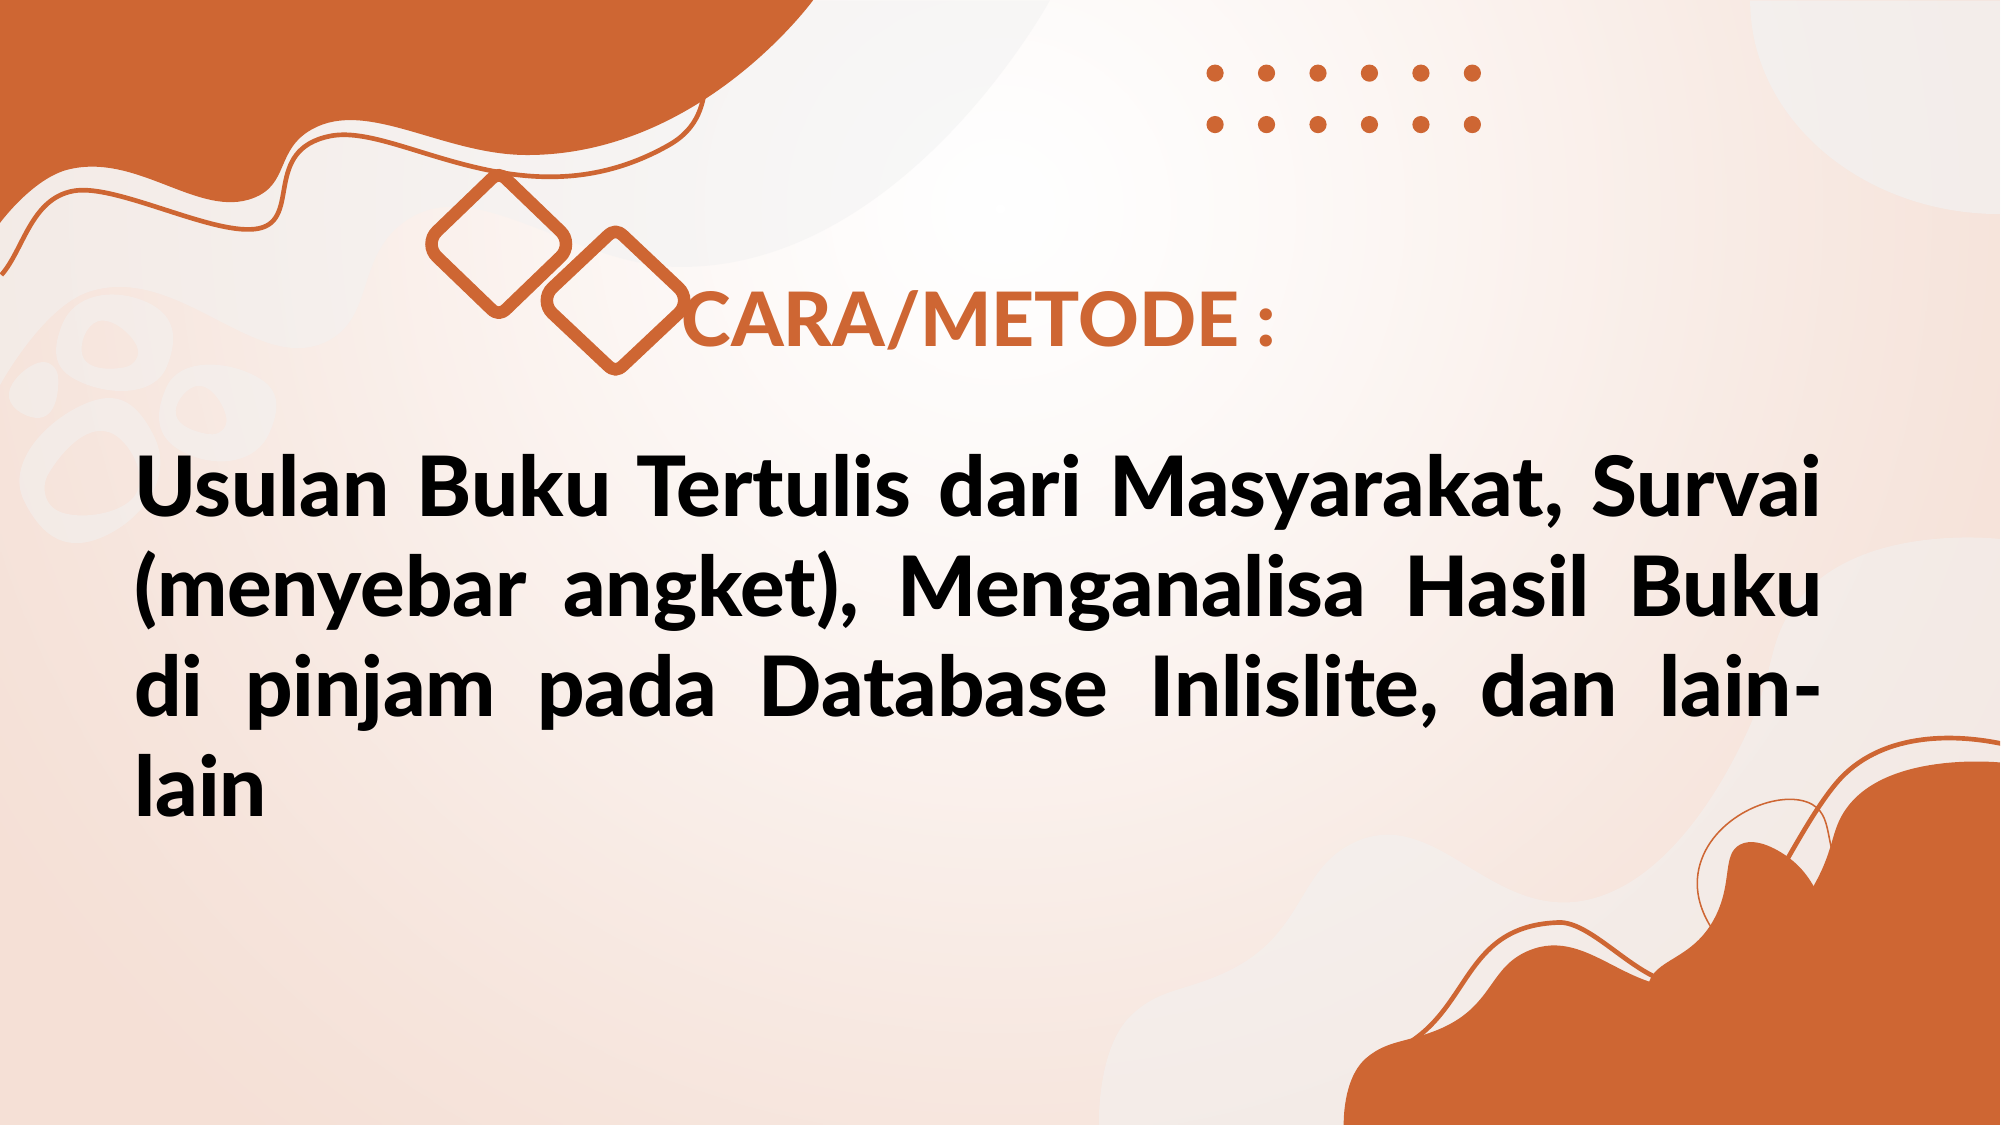

CARA/METODE :
Usulan Buku Tertulis dari Masyarakat, Survai (menyebar angket), Menganalisa Hasil Buku di pinjam pada Database Inlislite, dan lain-lain